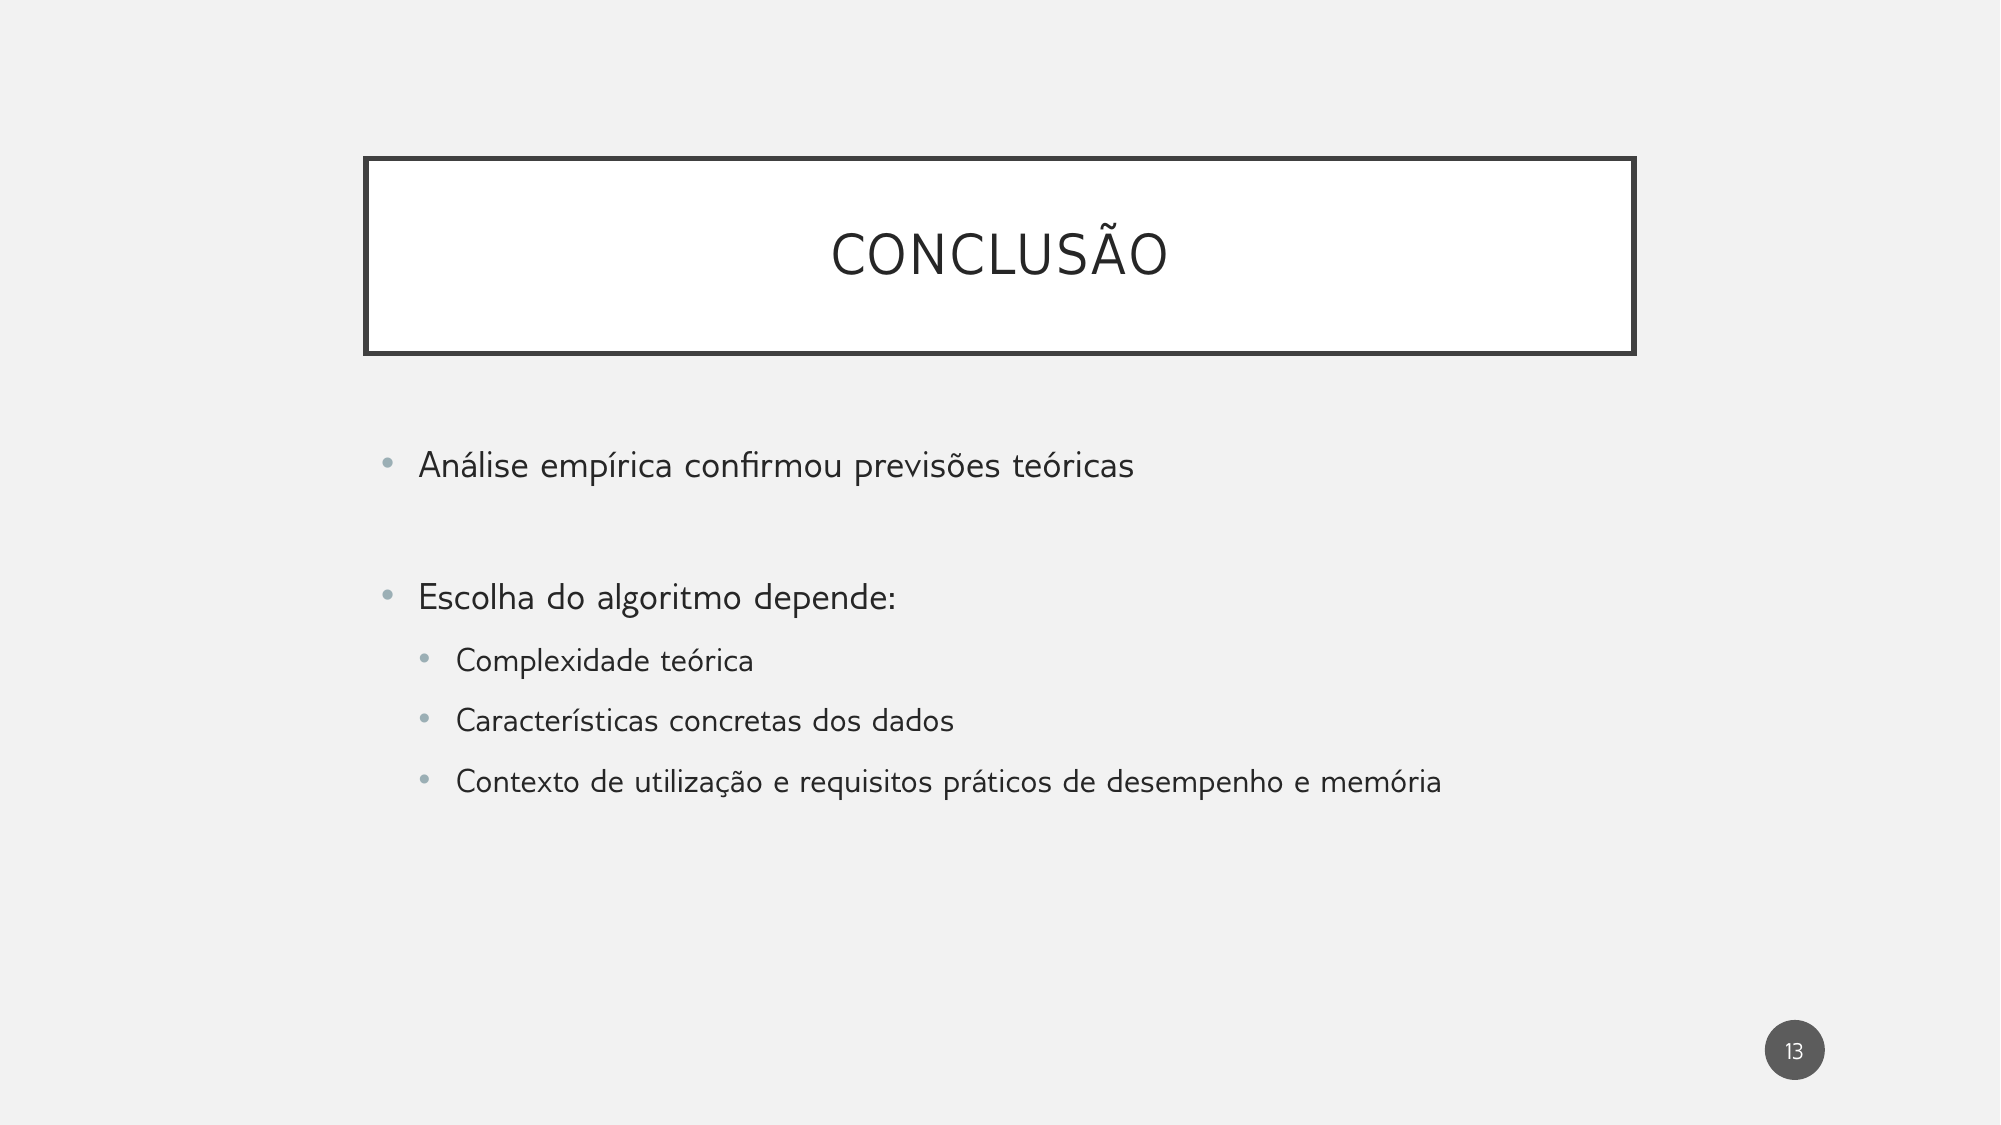

# Conclusão
Análise empírica confirmou previsões teóricas

Escolha do algoritmo depende:
Complexidade teórica
Características concretas dos dados
Contexto de utilização e requisitos práticos de desempenho e memória
13